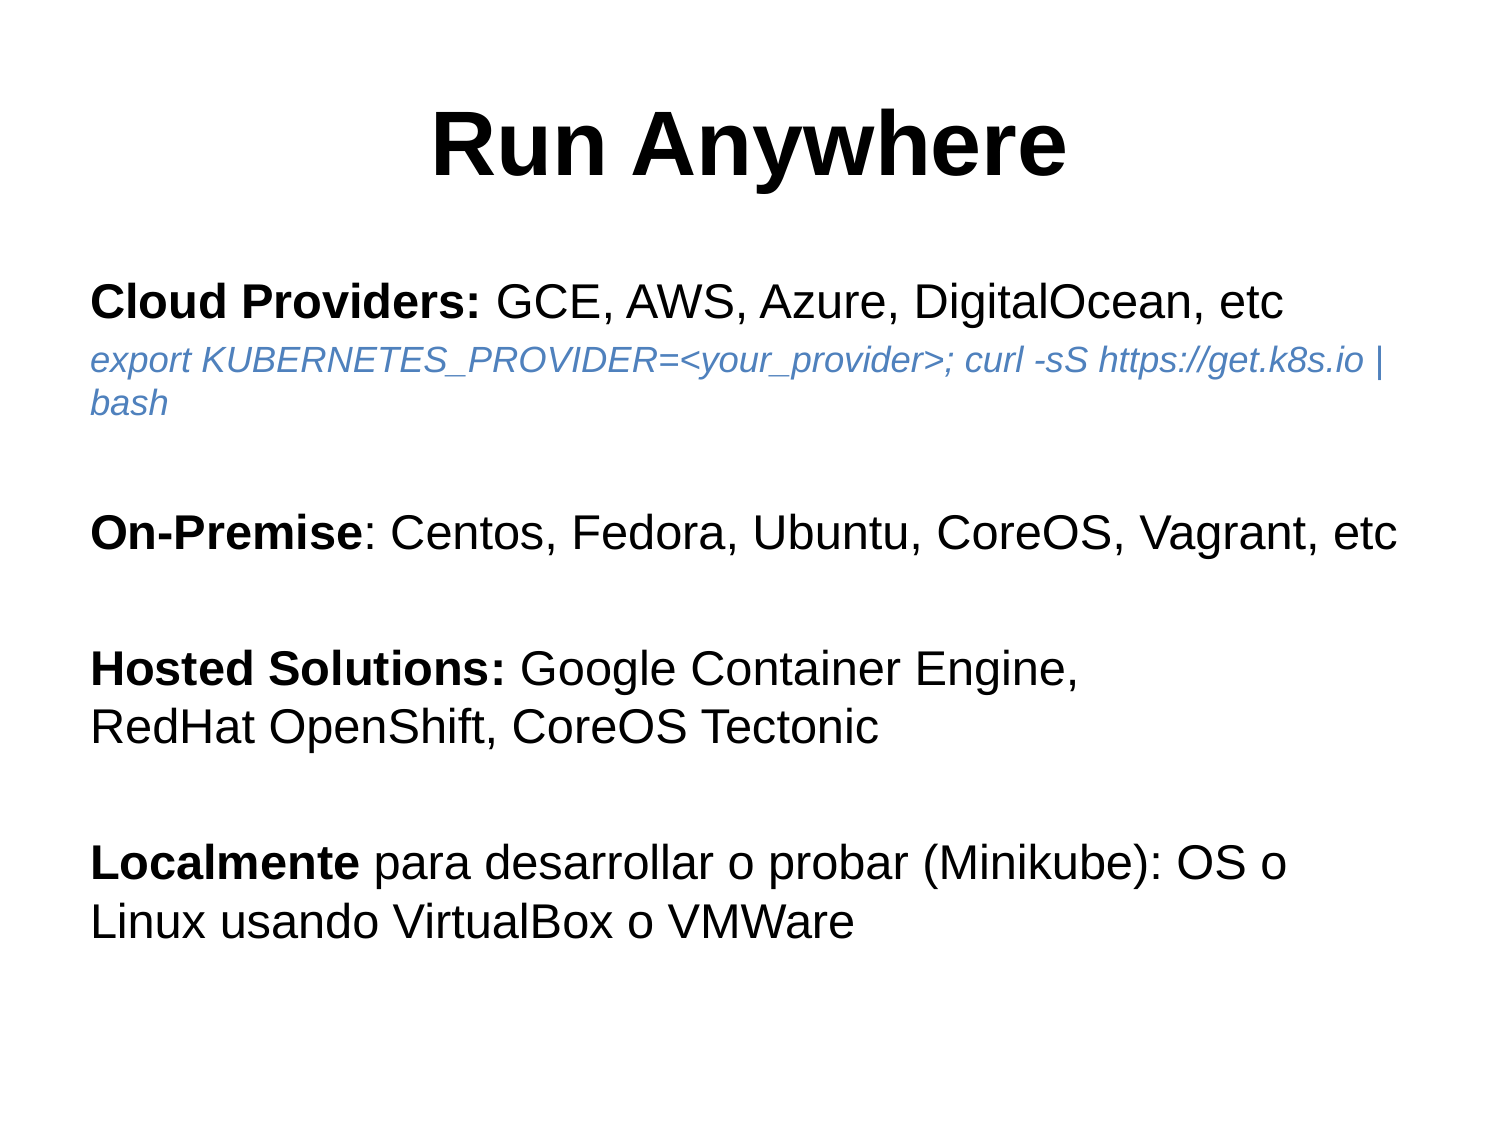

# Run Anywhere
Cloud Providers: GCE, AWS, Azure, DigitalOcean, etc
export KUBERNETES_PROVIDER=<your_provider>; curl -sS https://get.k8s.io | bash

On-Premise: Centos, Fedora, Ubuntu, CoreOS, Vagrant, etc

Hosted Solutions: Google Container Engine,
RedHat OpenShift, CoreOS Tectonic

Localmente para desarrollar o probar (Minikube): OS o Linux usando VirtualBox o VMWare